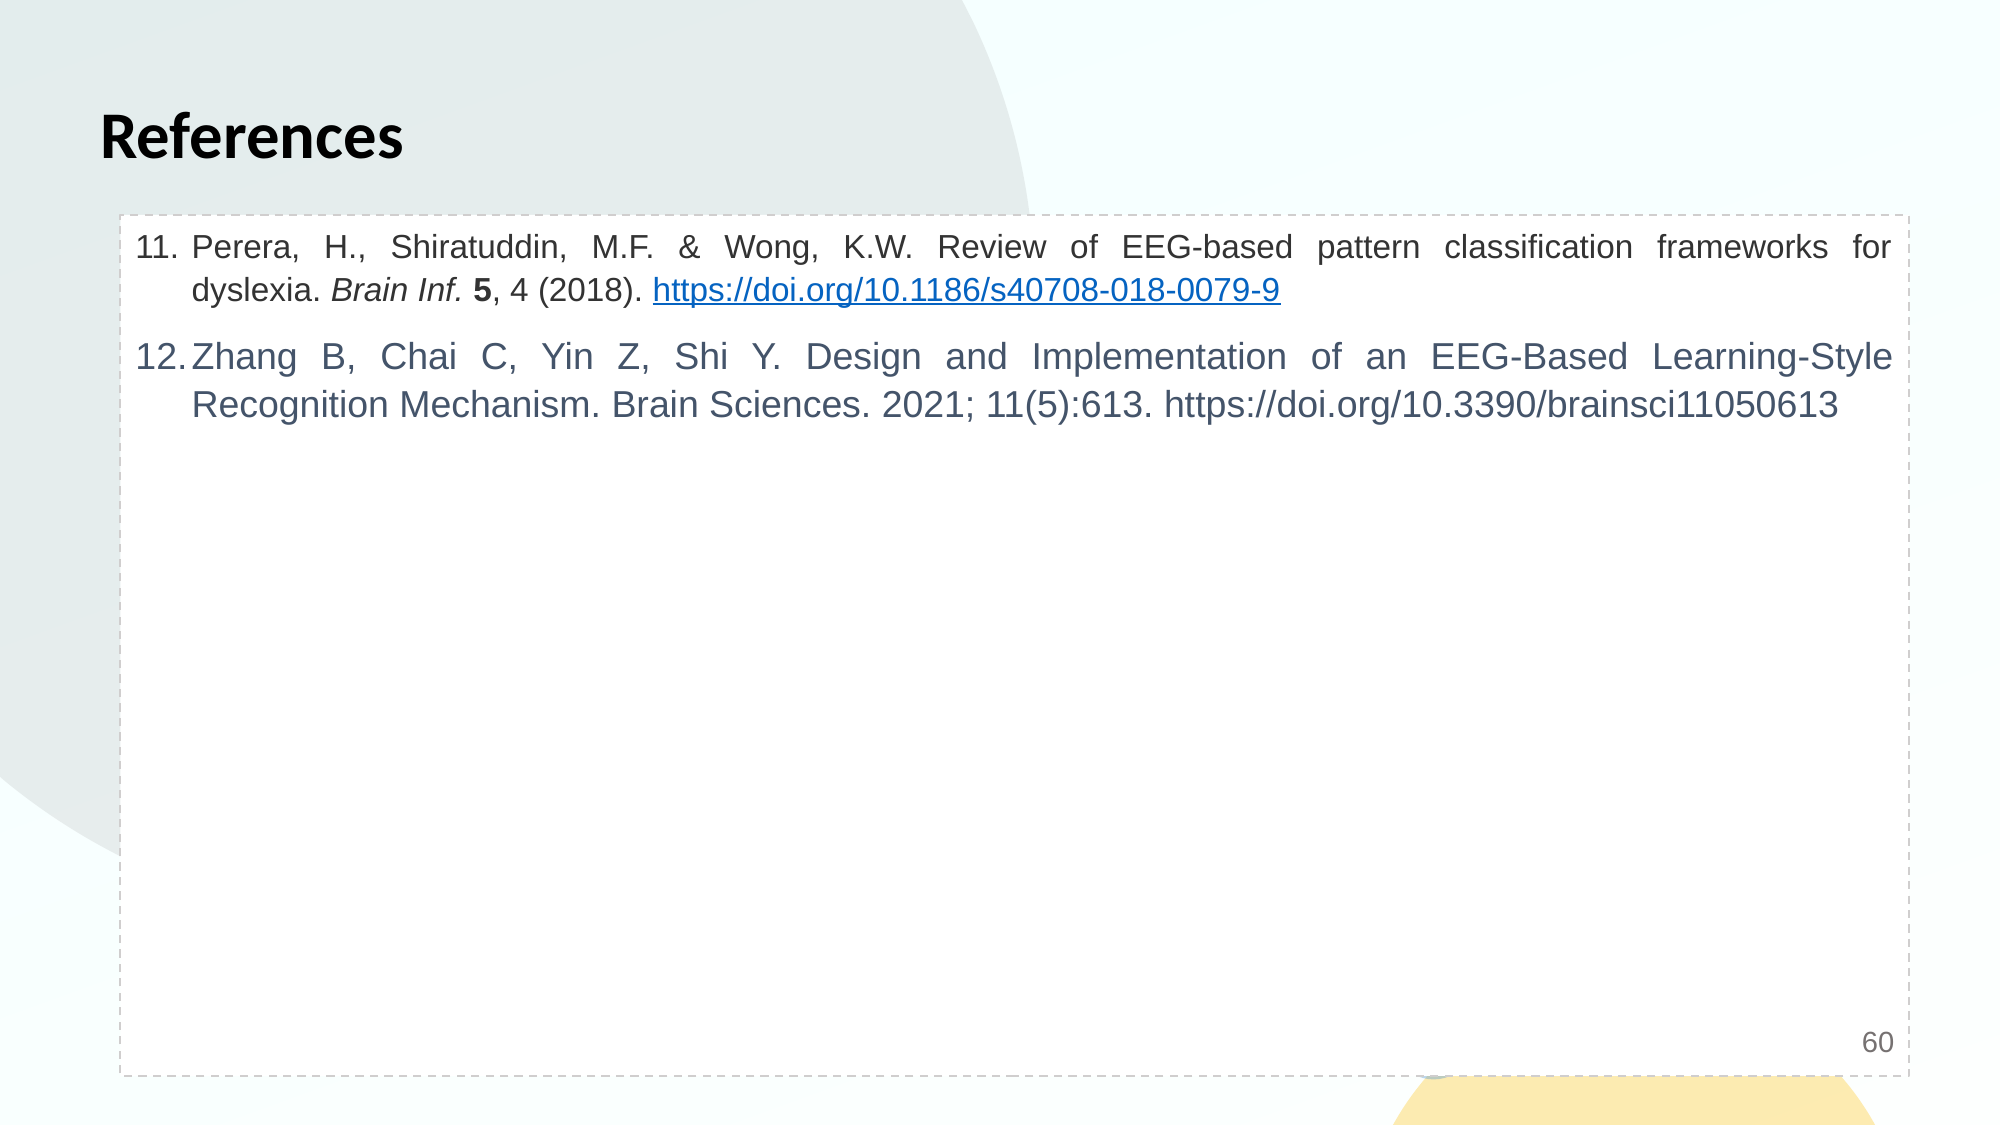

# References
Perera, H., Shiratuddin, M.F. & Wong, K.W. Review of EEG-based pattern classification frameworks for dyslexia. Brain Inf. 5, 4 (2018). https://doi.org/10.1186/s40708-018-0079-9
Zhang B, Chai C, Yin Z, Shi Y. Design and Implementation of an EEG-Based Learning-Style Recognition Mechanism. Brain Sciences. 2021; 11(5):613. https://doi.org/10.3390/brainsci11050613

60